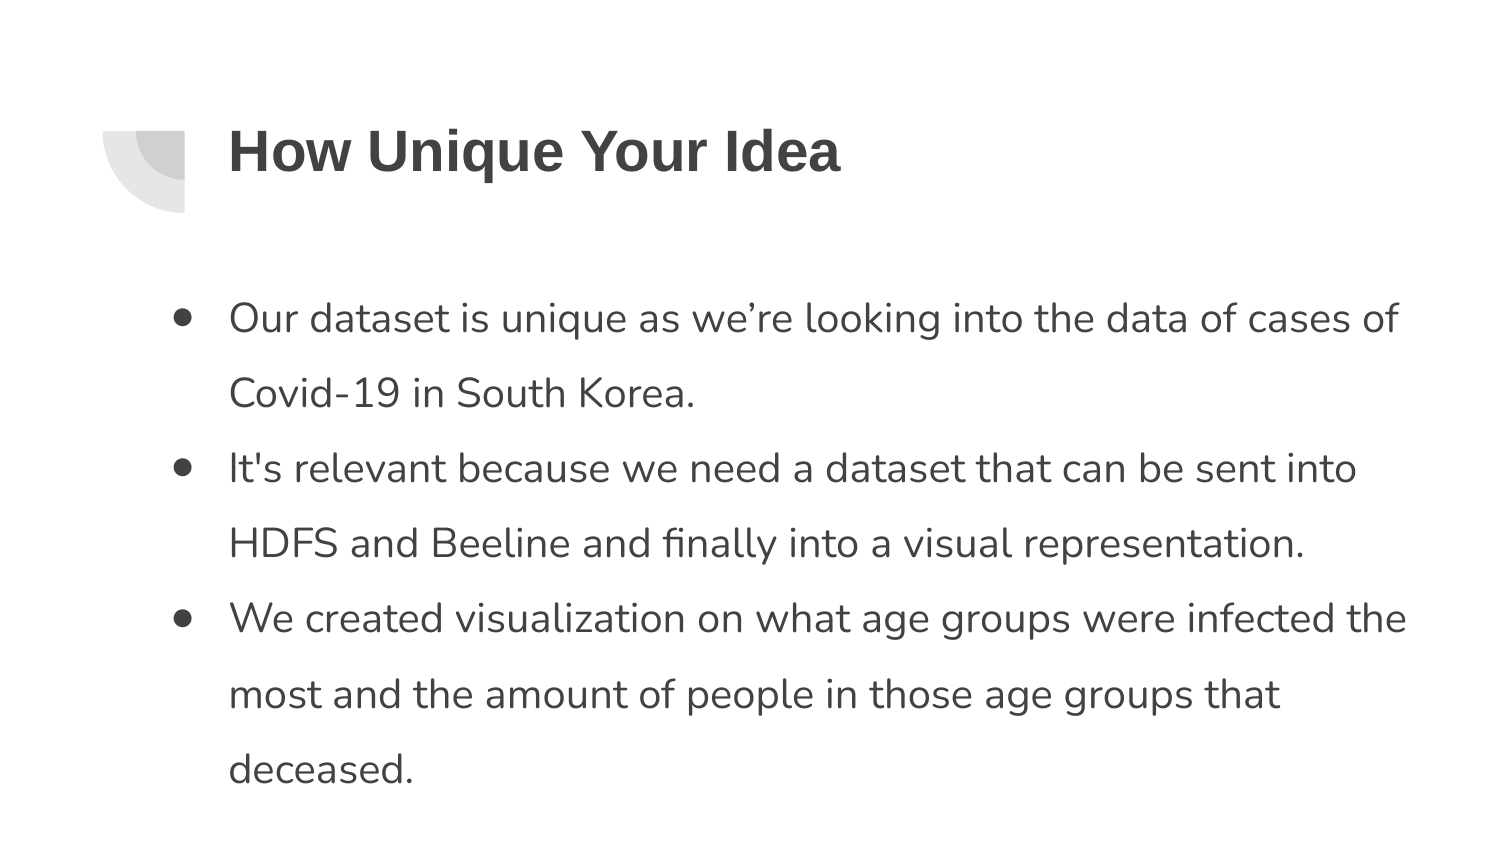

# How Unique Your Idea
Our dataset is unique as we’re looking into the data of cases of Covid-19 in South Korea.
It's relevant because we need a dataset that can be sent into HDFS and Beeline and finally into a visual representation.
We created visualization on what age groups were infected the most and the amount of people in those age groups that deceased.